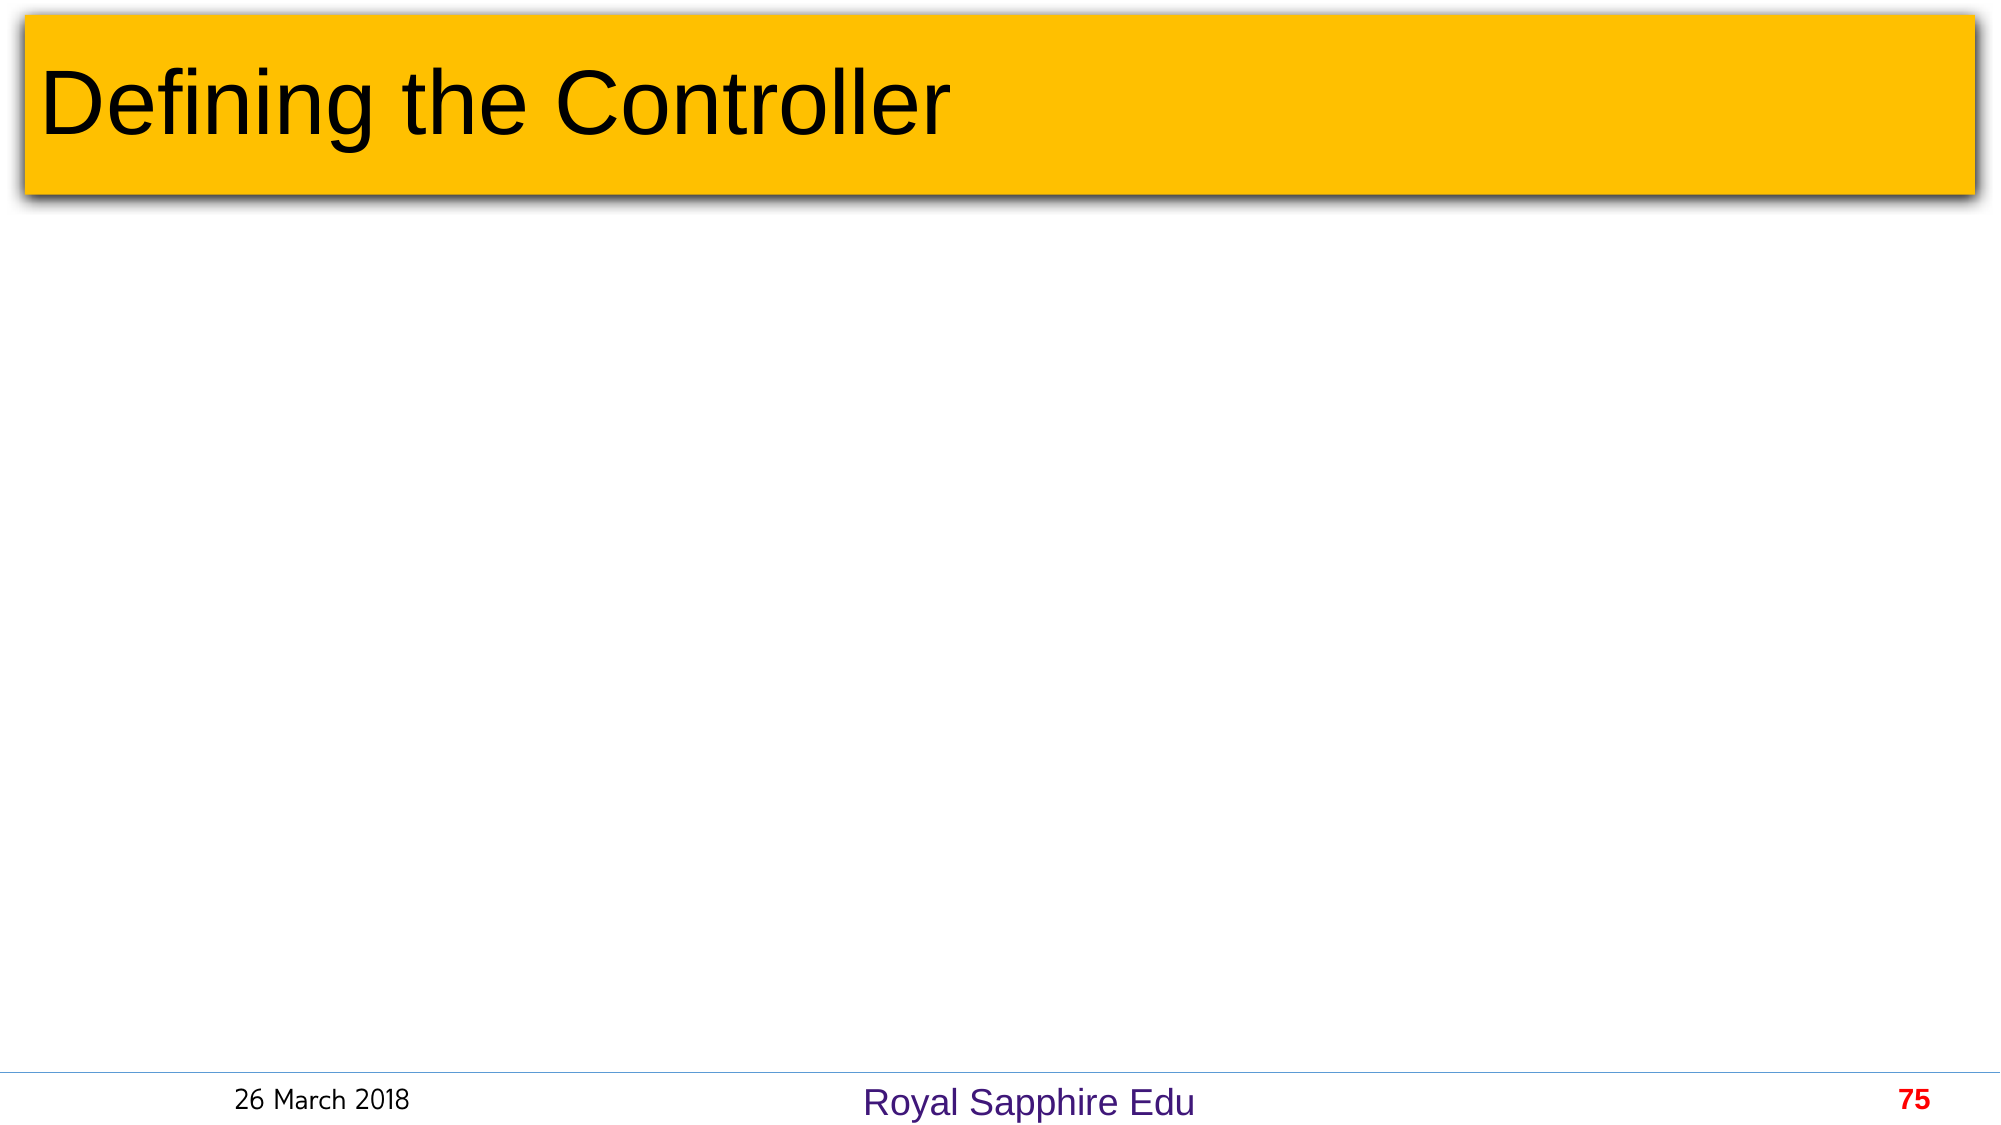

# Defining the Controller

26 March 2018
75